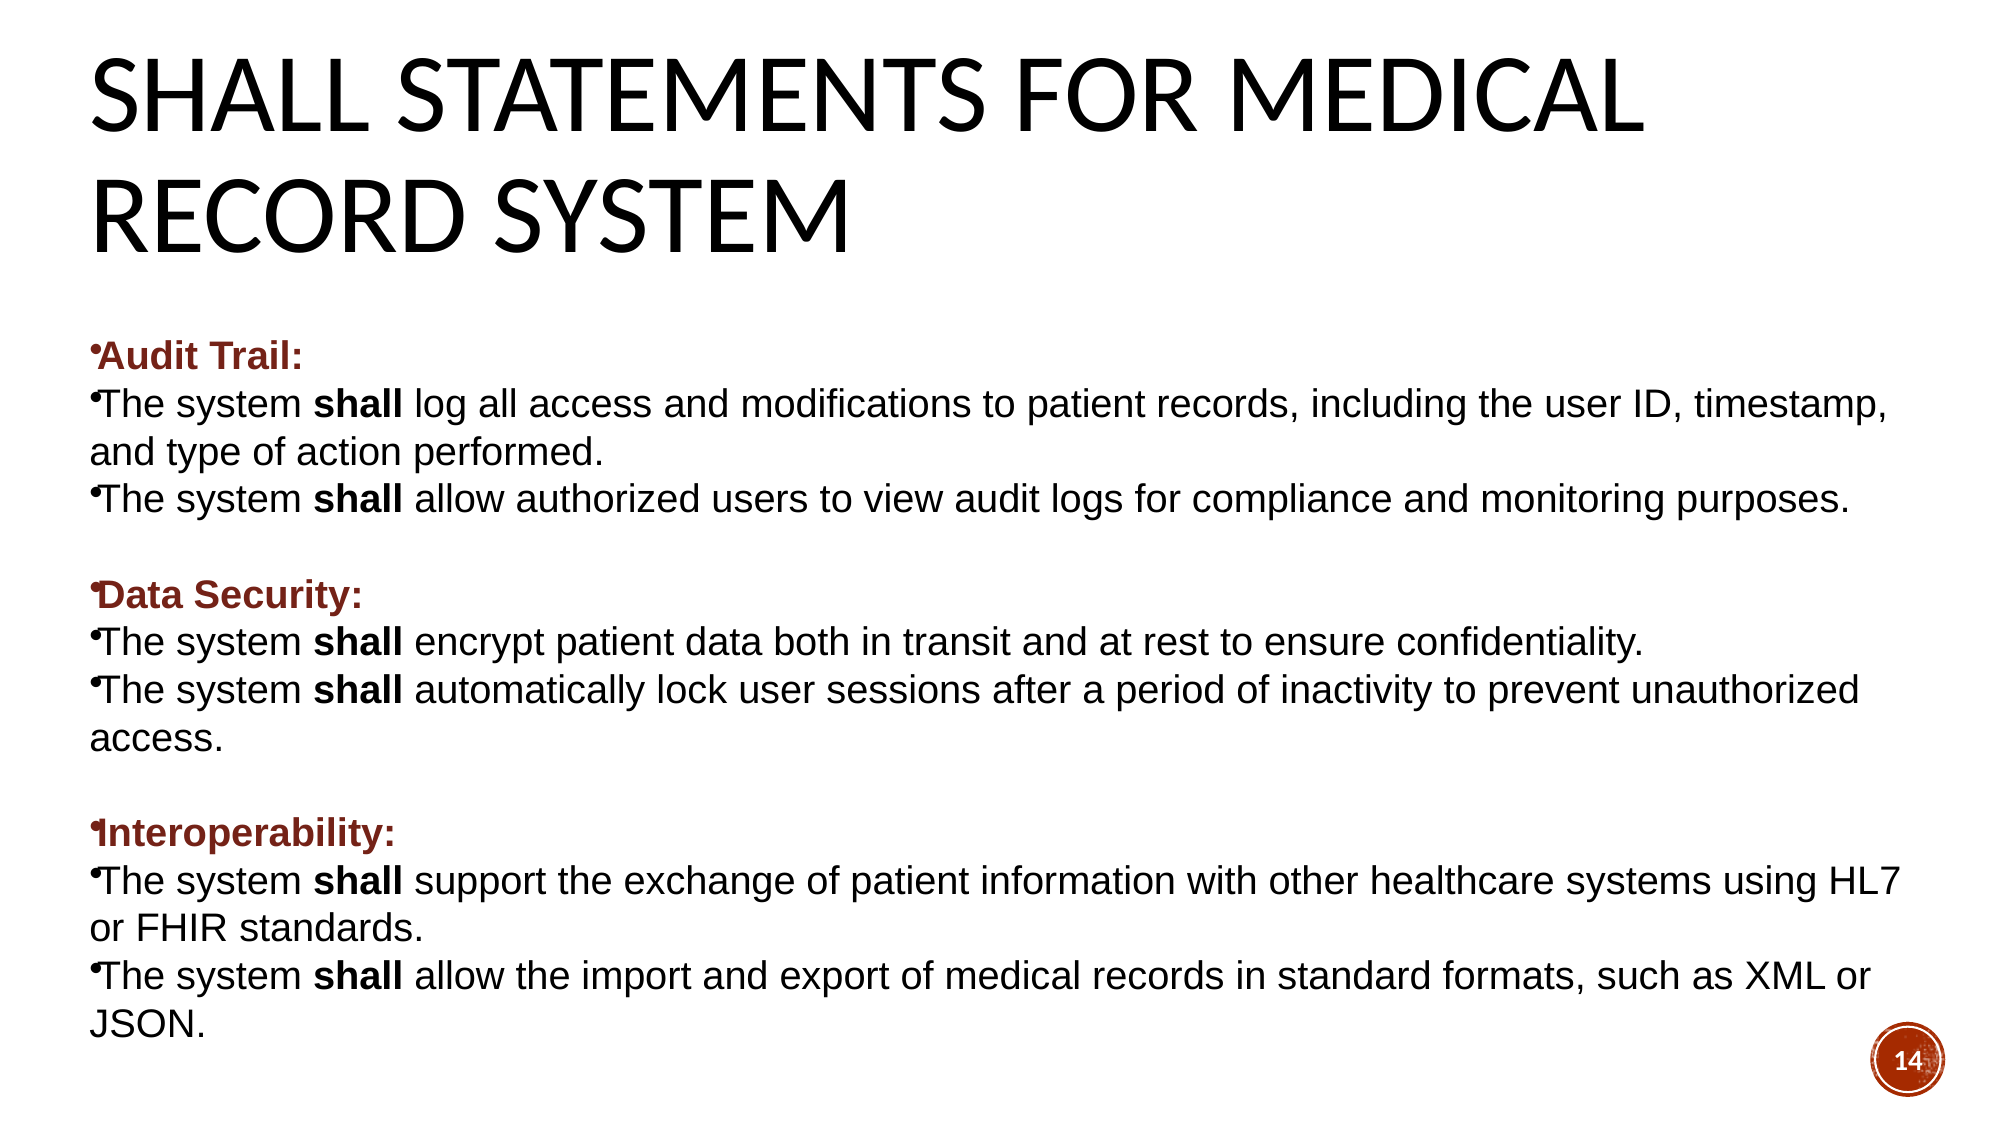

# Shall statements for medical record system
Audit Trail:
The system shall log all access and modifications to patient records, including the user ID, timestamp, and type of action performed.
The system shall allow authorized users to view audit logs for compliance and monitoring purposes.

Data Security:
The system shall encrypt patient data both in transit and at rest to ensure confidentiality.
The system shall automatically lock user sessions after a period of inactivity to prevent unauthorized access.

Interoperability:
The system shall support the exchange of patient information with other healthcare systems using HL7 or FHIR standards.
The system shall allow the import and export of medical records in standard formats, such as XML or JSON.

14